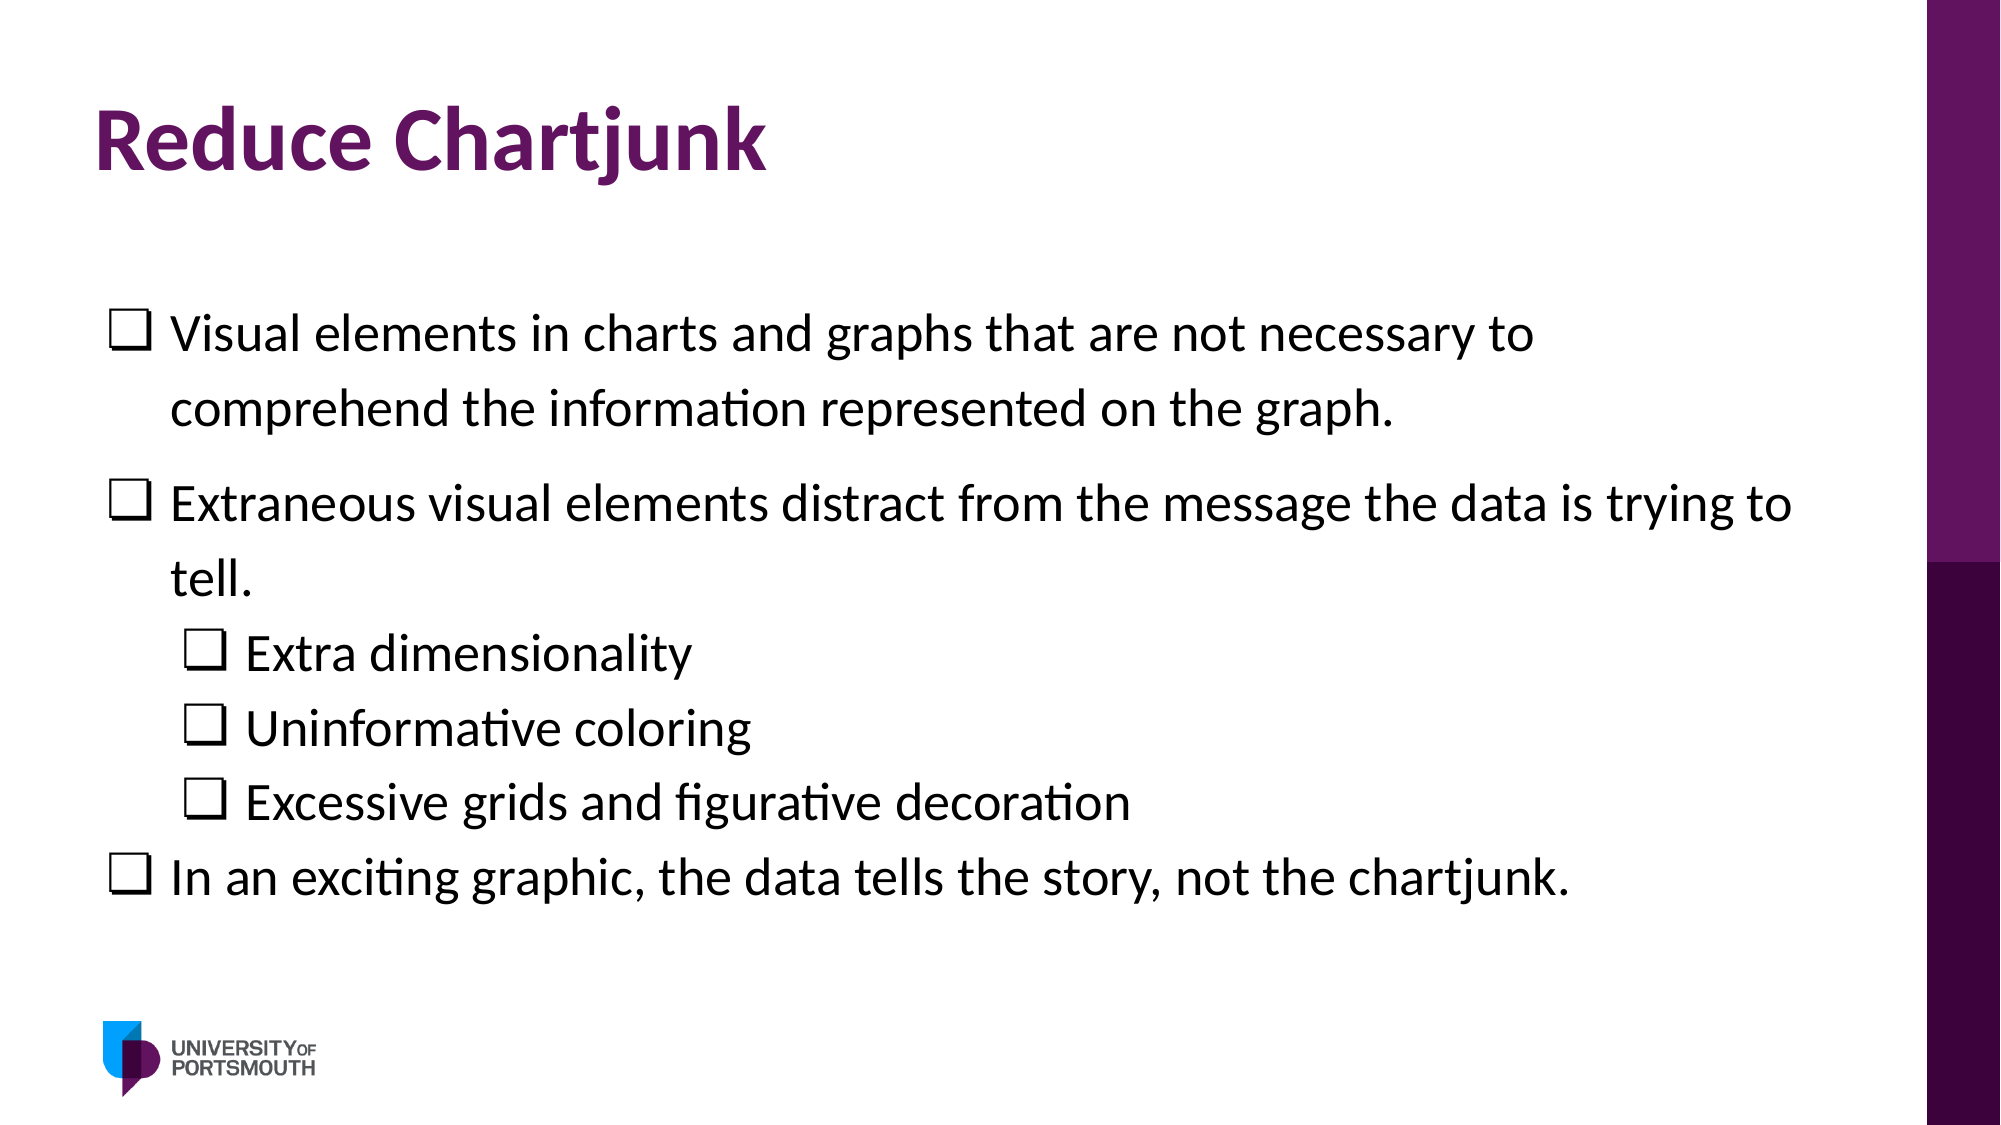

# Reduce Chartjunk
Visual elements in charts and graphs that are not necessary to comprehend the information represented on the graph.
Extraneous visual elements distract from the message the data is trying to tell.
Extra dimensionality
Uninformative coloring
Excessive grids and figurative decoration
In an exciting graphic, the data tells the story, not the chartjunk.